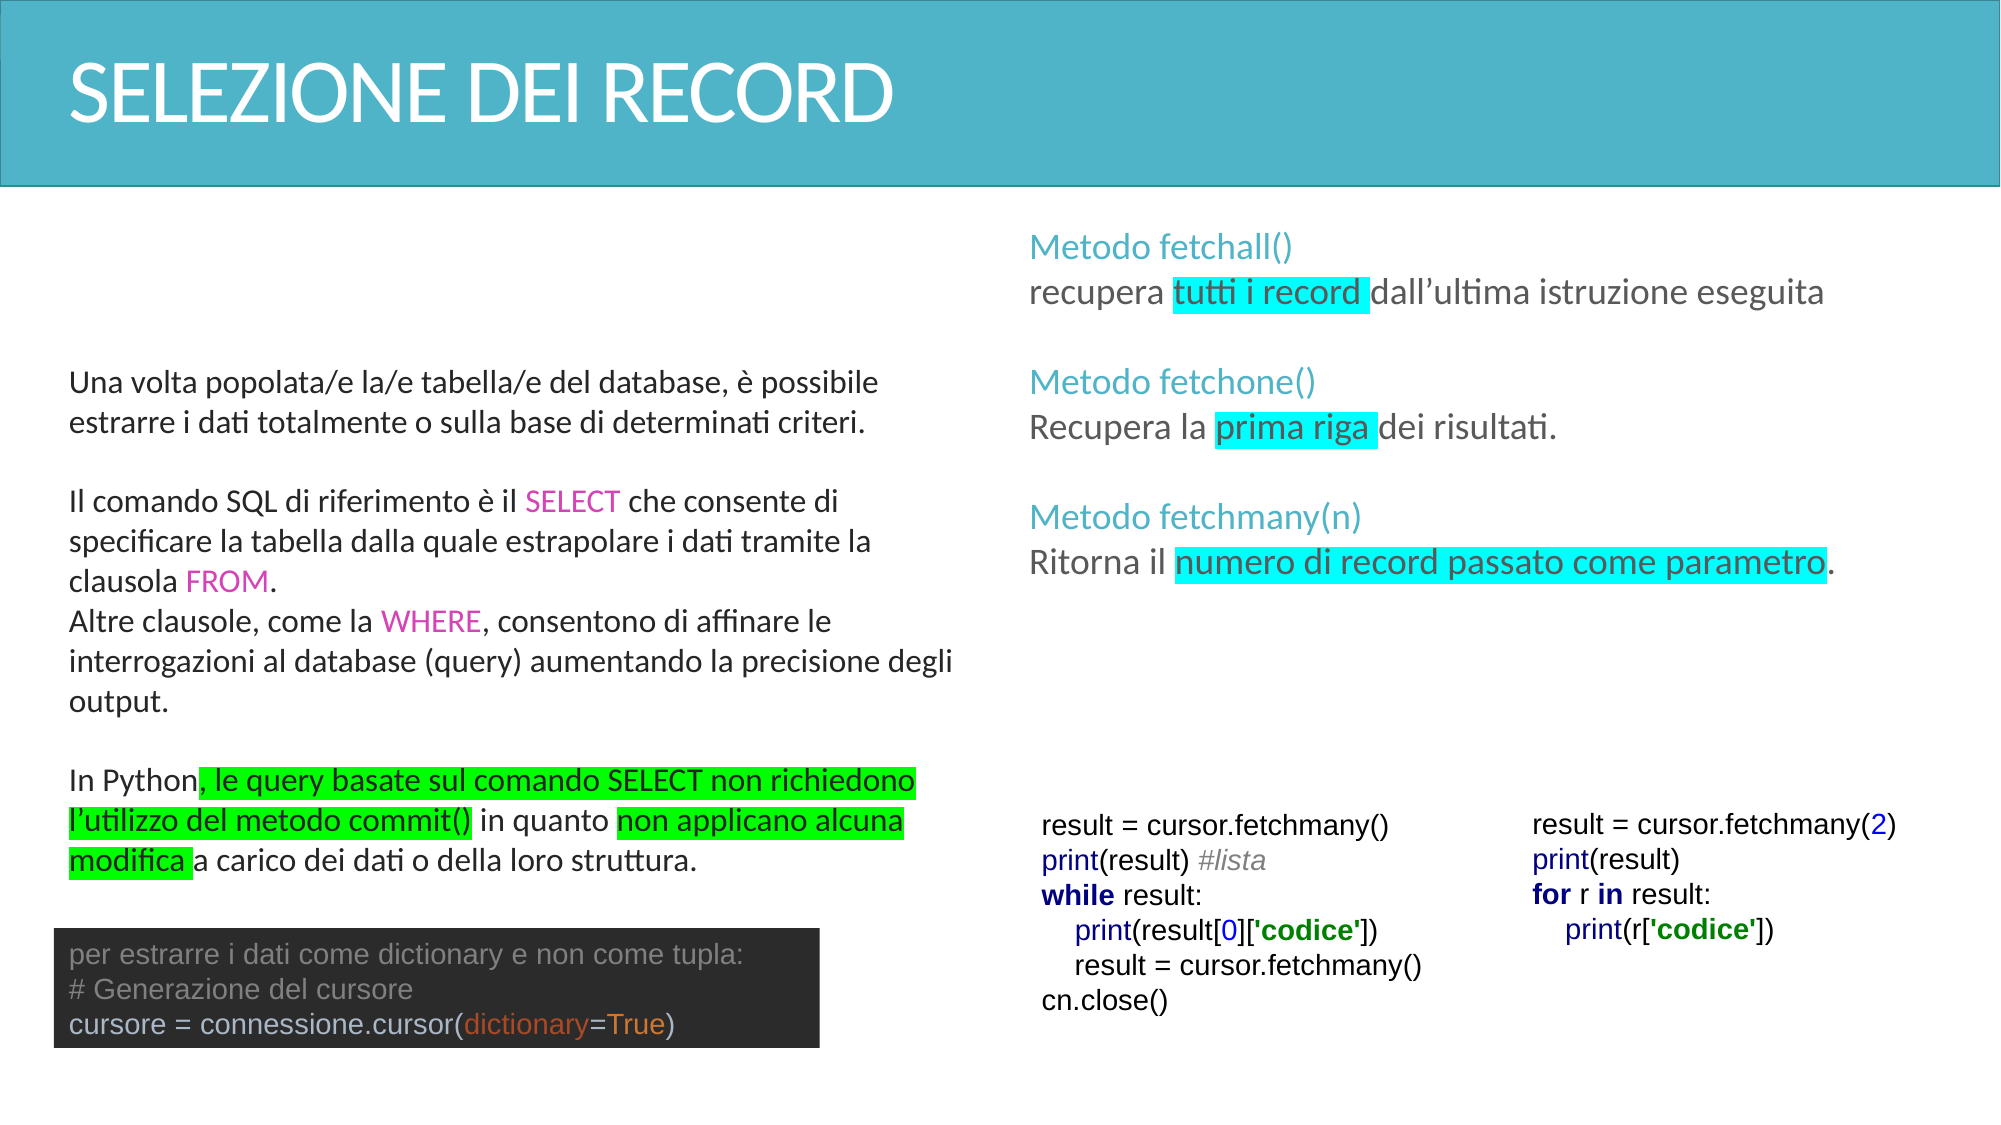

# SELEZIONE DEI RECORD
Una volta popolata/e la/e tabella/e del database, è possibile estrarre i dati totalmente o sulla base di determinati criteri.

Il comando SQL di riferimento è il SELECT che consente di specificare la tabella dalla quale estrapolare i dati tramite la clausola FROM.
Altre clausole, come la WHERE, consentono di affinare le interrogazioni al database (query) aumentando la precisione degli output.

In Python, le query basate sul comando SELECT non richiedono l’utilizzo del metodo commit() in quanto non applicano alcuna modifica a carico dei dati o della loro struttura.

Metodo fetchall()
recupera tutti i record dall’ultima istruzione eseguita

Metodo fetchone()
Recupera la prima riga dei risultati.

Metodo fetchmany(n)
Ritorna il numero di record passato come parametro.
result = cursor.fetchmany()
print(result) #lista
while result:
    print(result[0]['codice'])
    result = cursor.fetchmany()
cn.close()
result = cursor.fetchmany(2)
print(result)
for r in result:
    print(r['codice'])
per estrarre i dati come dictionary e non come tupla:
# Generazione del cursore cursore = connessione.cursor(dictionary=True)